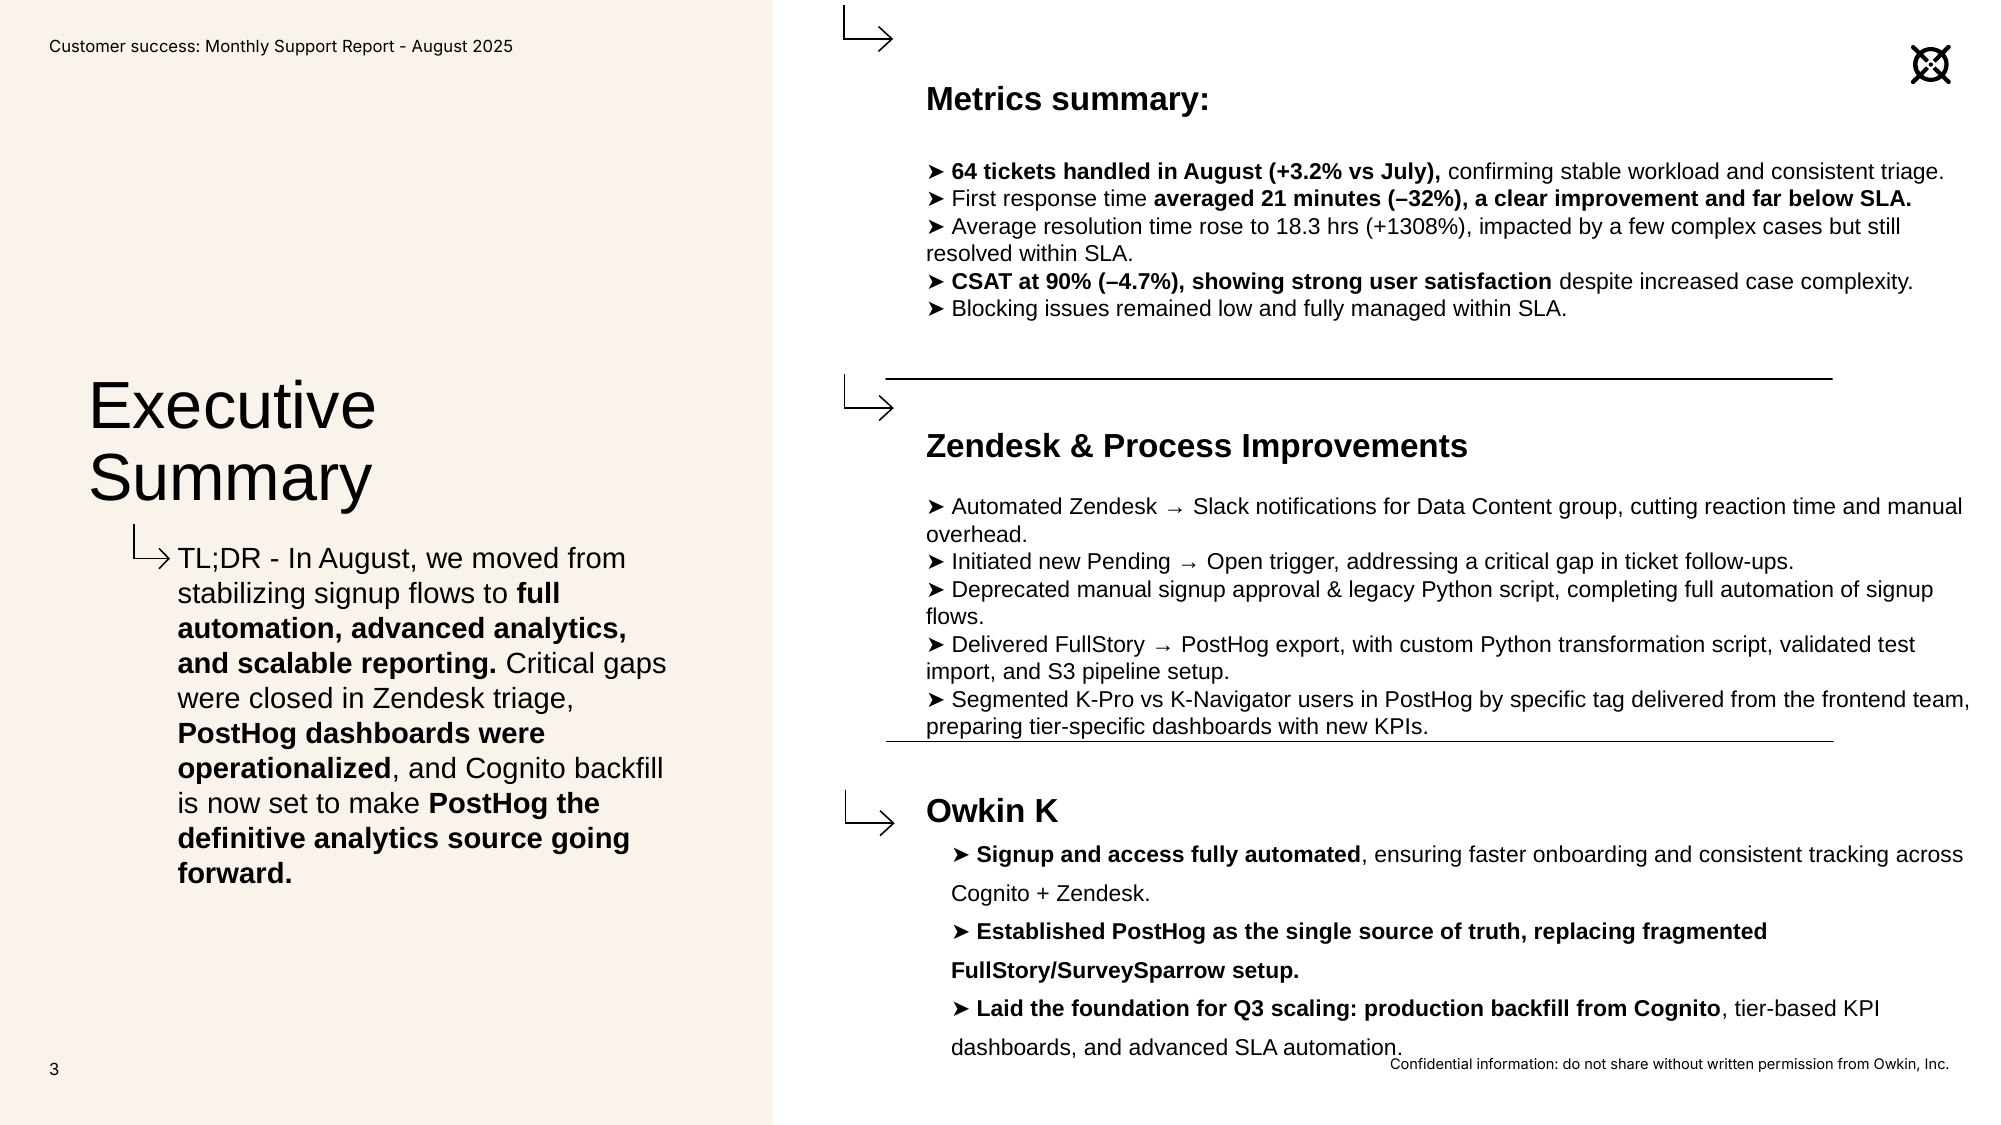

Customer success: Monthly Support Report - August 2025

Metrics summary:

➤ 64 tickets handled in August (+3.2% vs July), confirming stable workload and consistent triage.
➤ First response time averaged 21 minutes (–32%), a clear improvement and far below SLA.
➤ Average resolution time rose to 18.3 hrs (+1308%), impacted by a few complex cases but still resolved within SLA.
➤ CSAT at 90% (–4.7%), showing strong user satisfaction despite increased case complexity.
➤ Blocking issues remained low and fully managed within SLA.
# Executive Summary

Zendesk & Process Improvements

➤ Automated Zendesk → Slack notifications for Data Content group, cutting reaction time and manual overhead.
➤ Initiated new Pending → Open trigger, addressing a critical gap in ticket follow-ups.
➤ Deprecated manual signup approval & legacy Python script, completing full automation of signup flows.
➤ Delivered FullStory → PostHog export, with custom Python transformation script, validated test import, and S3 pipeline setup.
➤ Segmented K-Pro vs K-Navigator users in PostHog by specific tag delivered from the frontend team, preparing tier-specific dashboards with new KPIs.

TL;DR - In August, we moved from stabilizing signup flows to full automation, advanced analytics, and scalable reporting. Critical gaps were closed in Zendesk triage, PostHog dashboards were operationalized, and Cognito backfill is now set to make PostHog the definitive analytics source going forward.
Owkin K
➤ Signup and access fully automated, ensuring faster onboarding and consistent tracking across Cognito + Zendesk.
➤ Established PostHog as the single source of truth, replacing fragmented FullStory/SurveySparrow setup.
➤ Laid the foundation for Q3 scaling: production backfill from Cognito, tier-based KPI dashboards, and advanced SLA automation.

3